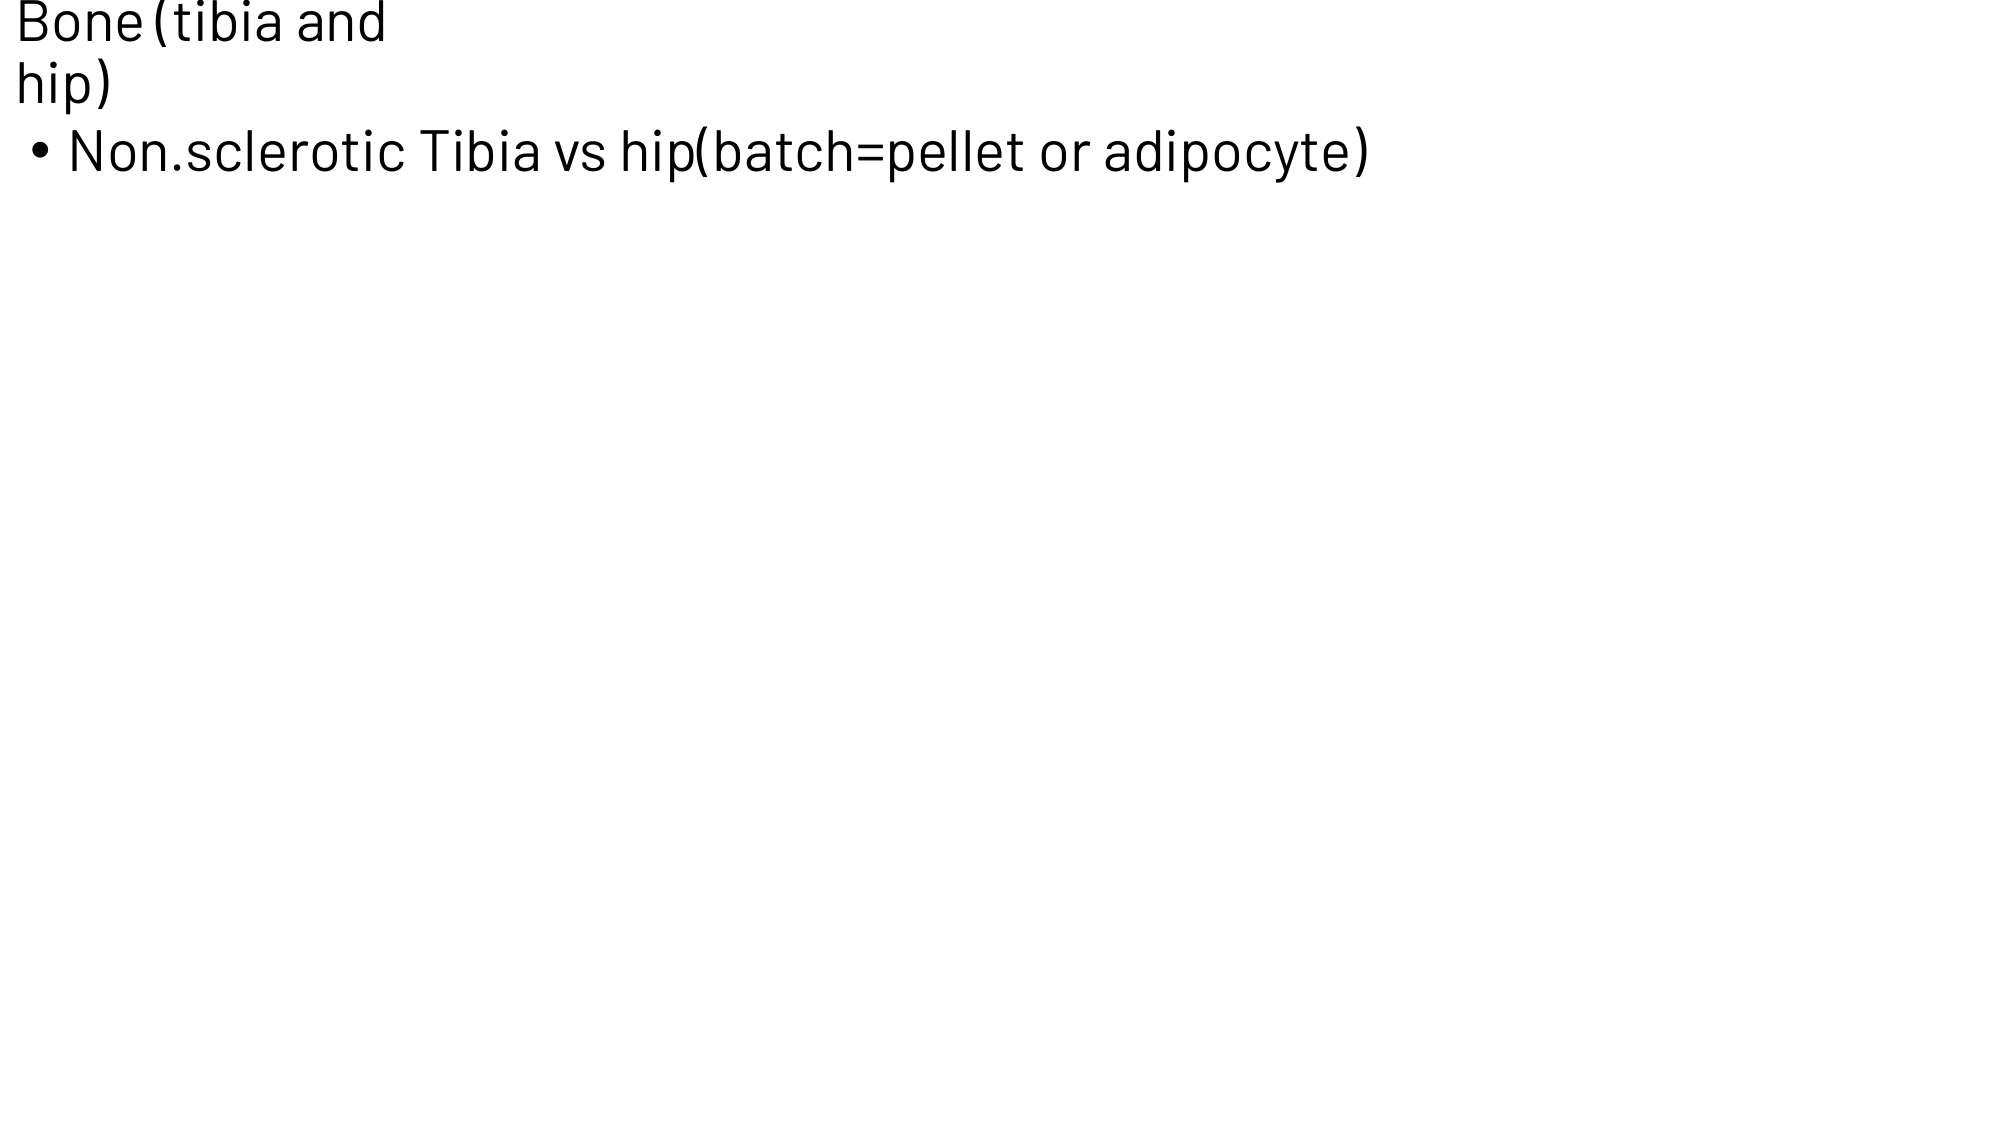

# Bone (tibia and hip)
Non.sclerotic Tibia vs hip(batch=pellet or adipocyte)